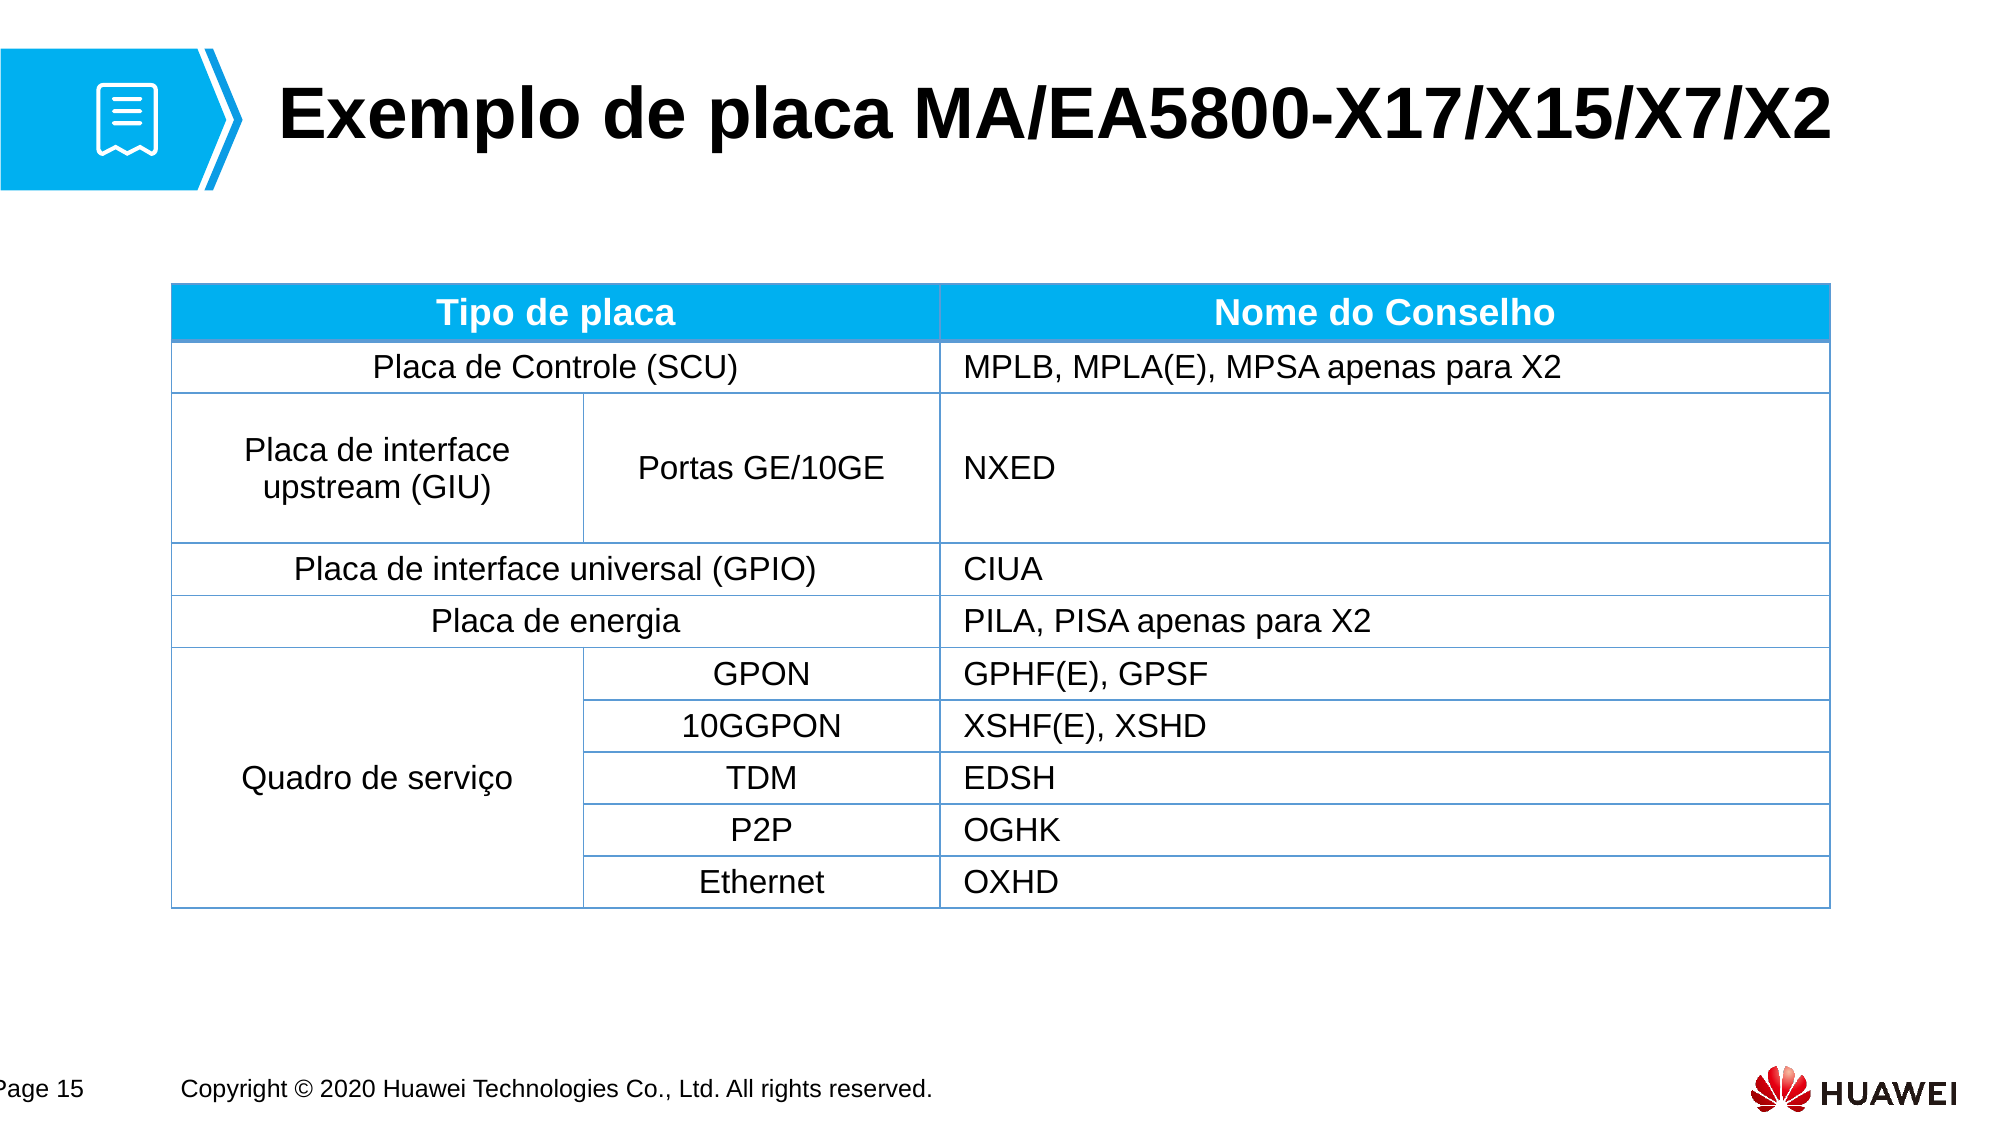

# Exemplo de placa MA/EA5800-X17/X15/X7/X2
| Tipo de placa |  | Nome do Conselho |
| --- | --- | --- |
| Placa de Controle (SCU) |  | MPLB, MPLA(E), MPSA apenas para X2 |
| Placa de interface upstream (GIU) | Portas GE/10GE | NXED |
| Placa de interface universal (GPIO) |  | CIUA |
| Placa de energia |  | PILA, PISA apenas para X2 |
| Quadro de serviço | GPON | GPHF(E), GPSF |
|  | 10GGPON | XSHF(E), XSHD |
|  | TDM | EDSH |
|  | P2P | OGHK |
|  | Ethernet | OXHD |